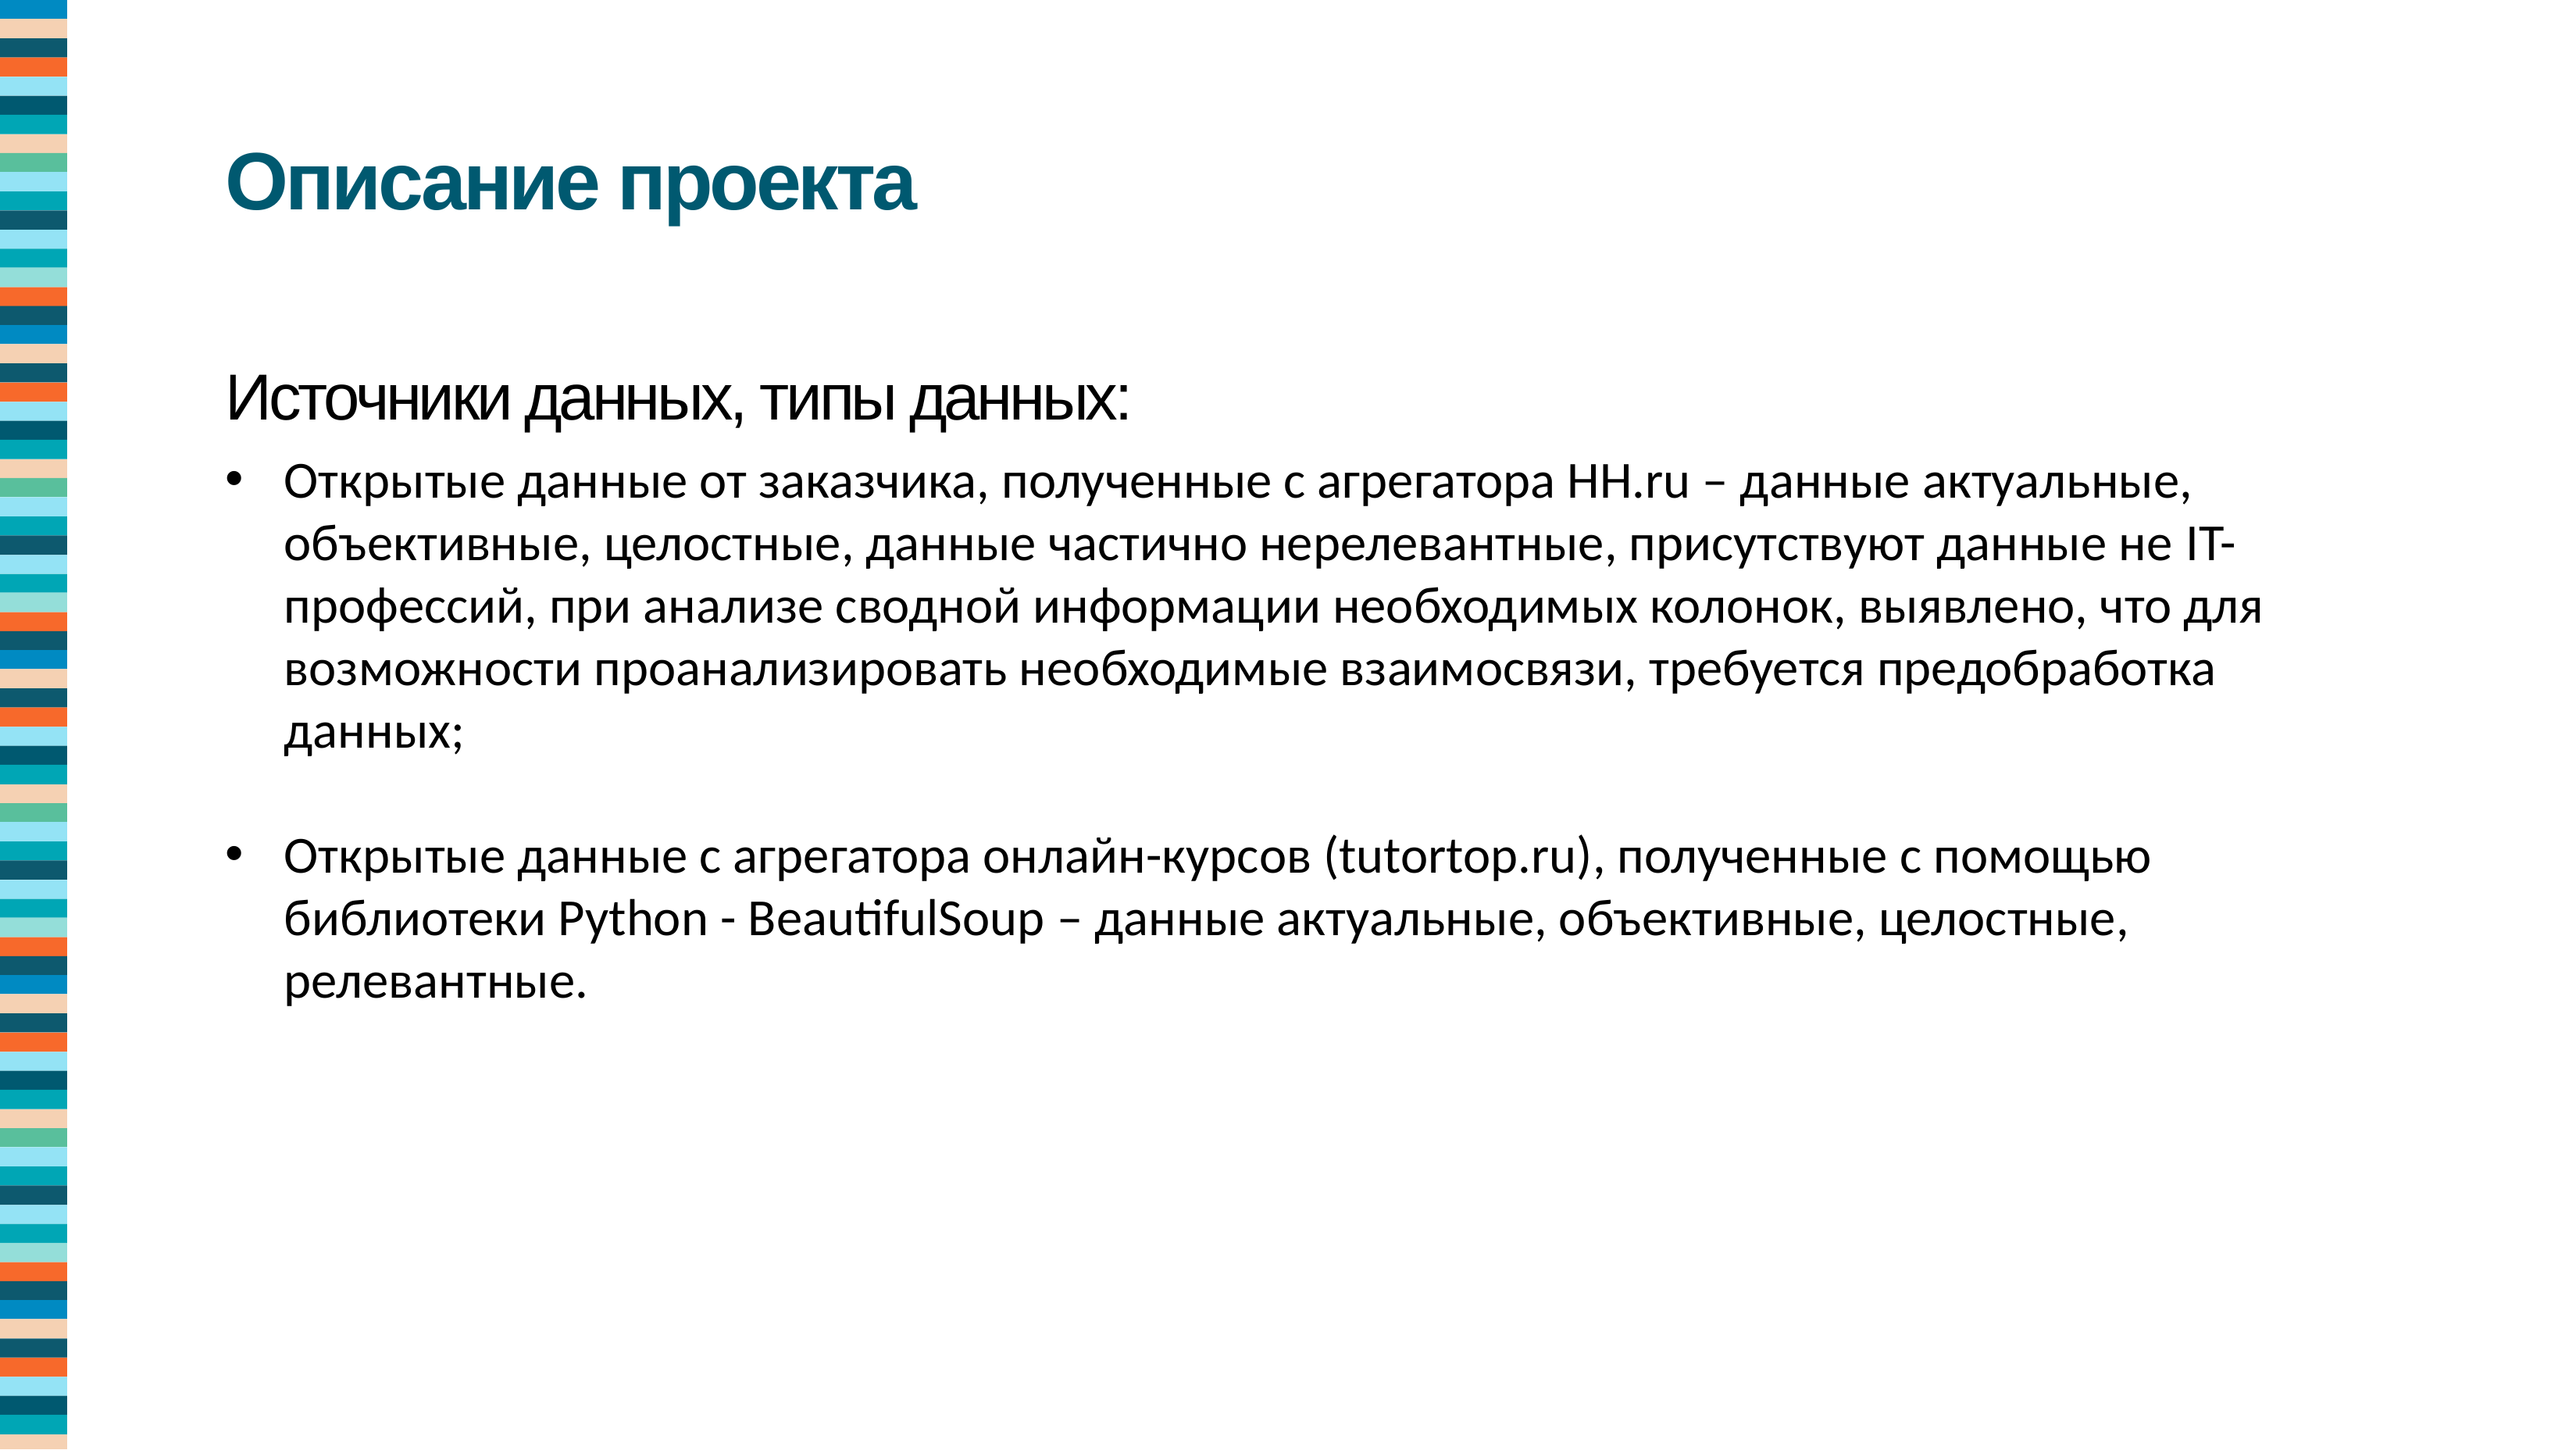

Описание проекта
Источники данных, типы данных:
Открытые данные от заказчика, полученные с агрегатора HH.ru – данные актуальные, объективные, целостные, данные частично нерелевантные, присутствуют данные не IT-профессий, при анализе сводной информации необходимых колонок, выявлено, что для возможности проанализировать необходимые взаимосвязи, требуется предобработка данных;

Открытые данные с агрегатора онлайн-курсов (tutortop.ru), полученные с помощью библиотеки Python - BeautifulSoup – данные актуальные, объективные, целостные, релевантные.